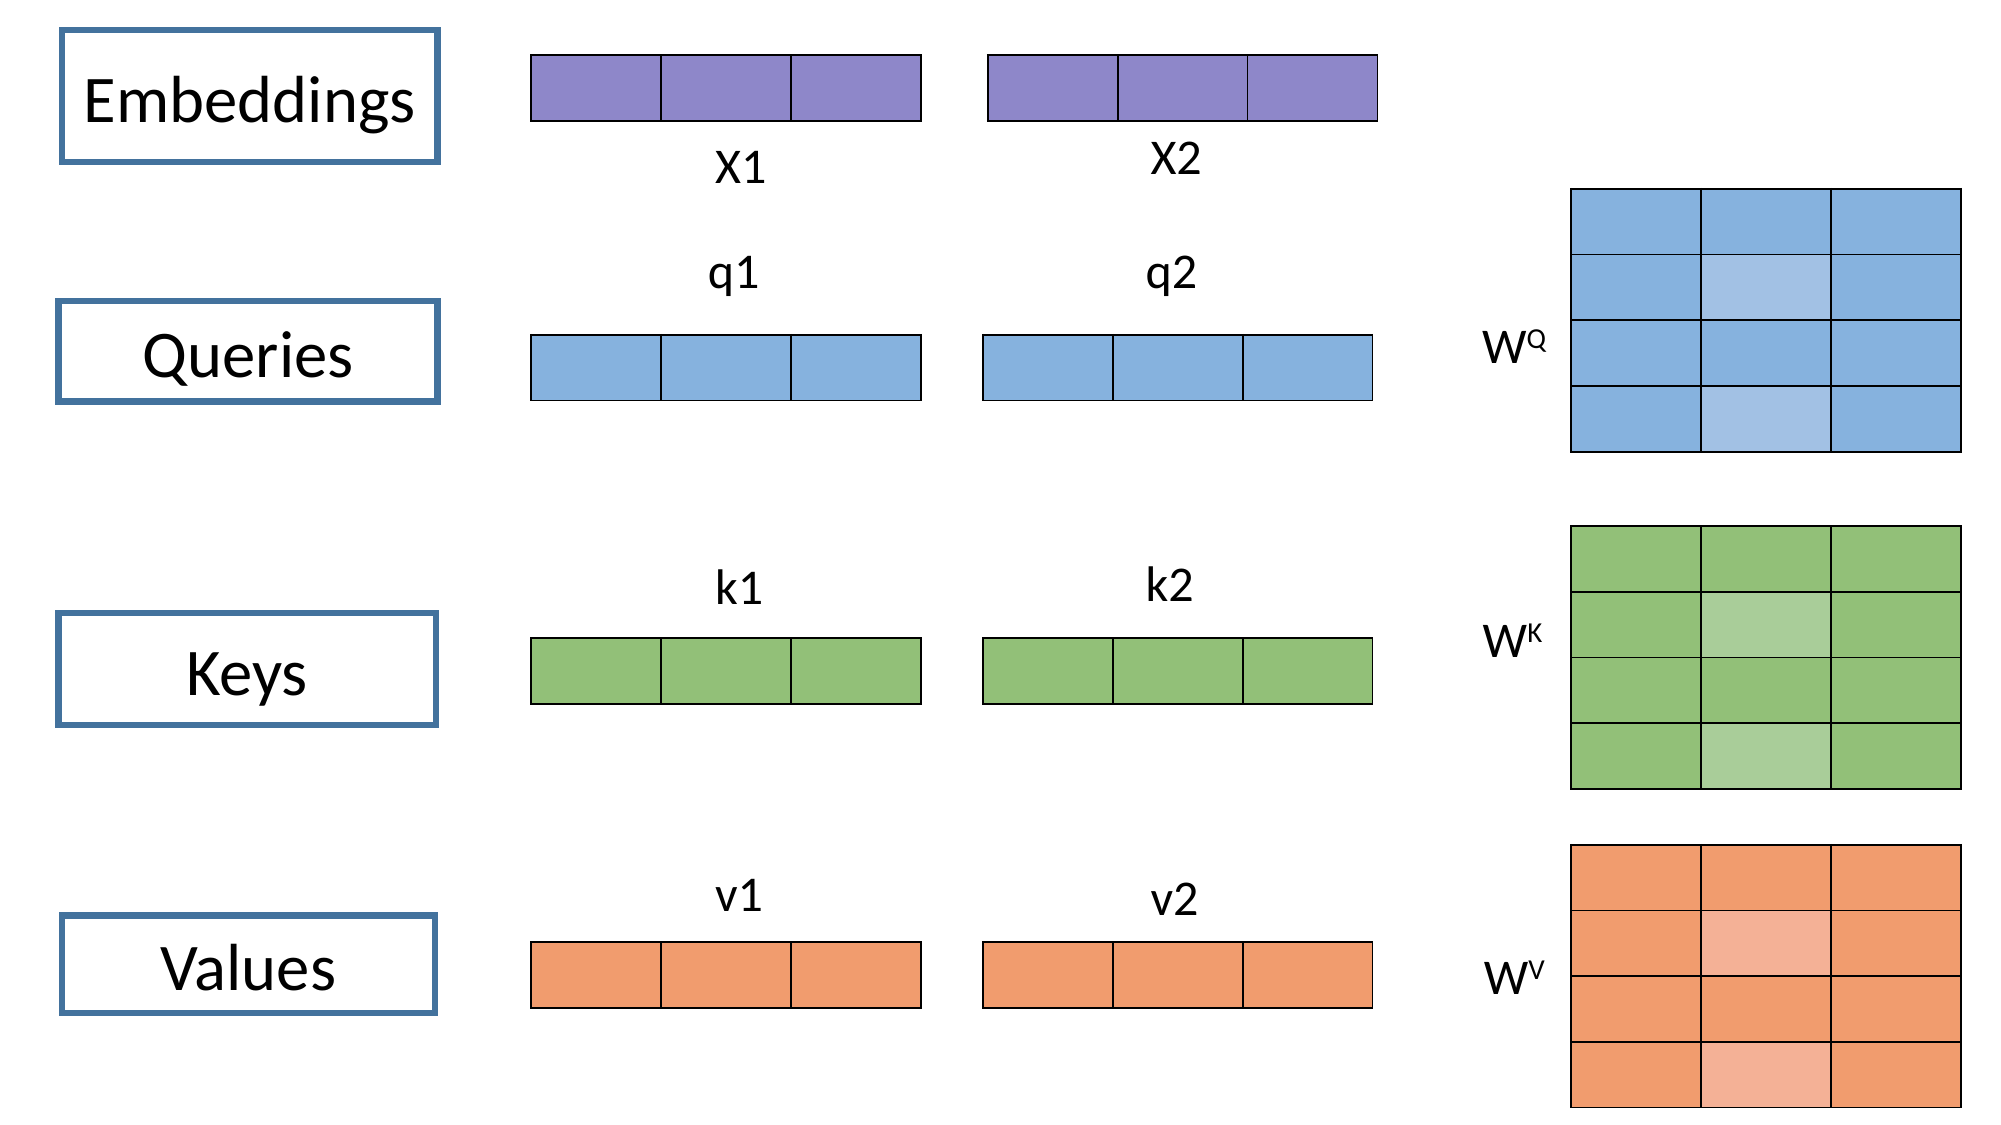

Embeddings
|  |  |  |
| --- | --- | --- |
|  |  |  |
| --- | --- | --- |
X2
X1
|  |  |  |
| --- | --- | --- |
|  |  |  |
|  |  |  |
|  |  |  |
q1
q2
Queries
WQ
|  |  |  |
| --- | --- | --- |
|  |  |  |
| --- | --- | --- |
|  |  |  |
| --- | --- | --- |
|  |  |  |
|  |  |  |
|  |  |  |
k2
k1
WK
Keys
|  |  |  |
| --- | --- | --- |
|  |  |  |
| --- | --- | --- |
|  |  |  |
| --- | --- | --- |
|  |  |  |
|  |  |  |
|  |  |  |
v1
v2
Values
WV
|  |  |  |
| --- | --- | --- |
|  |  |  |
| --- | --- | --- |